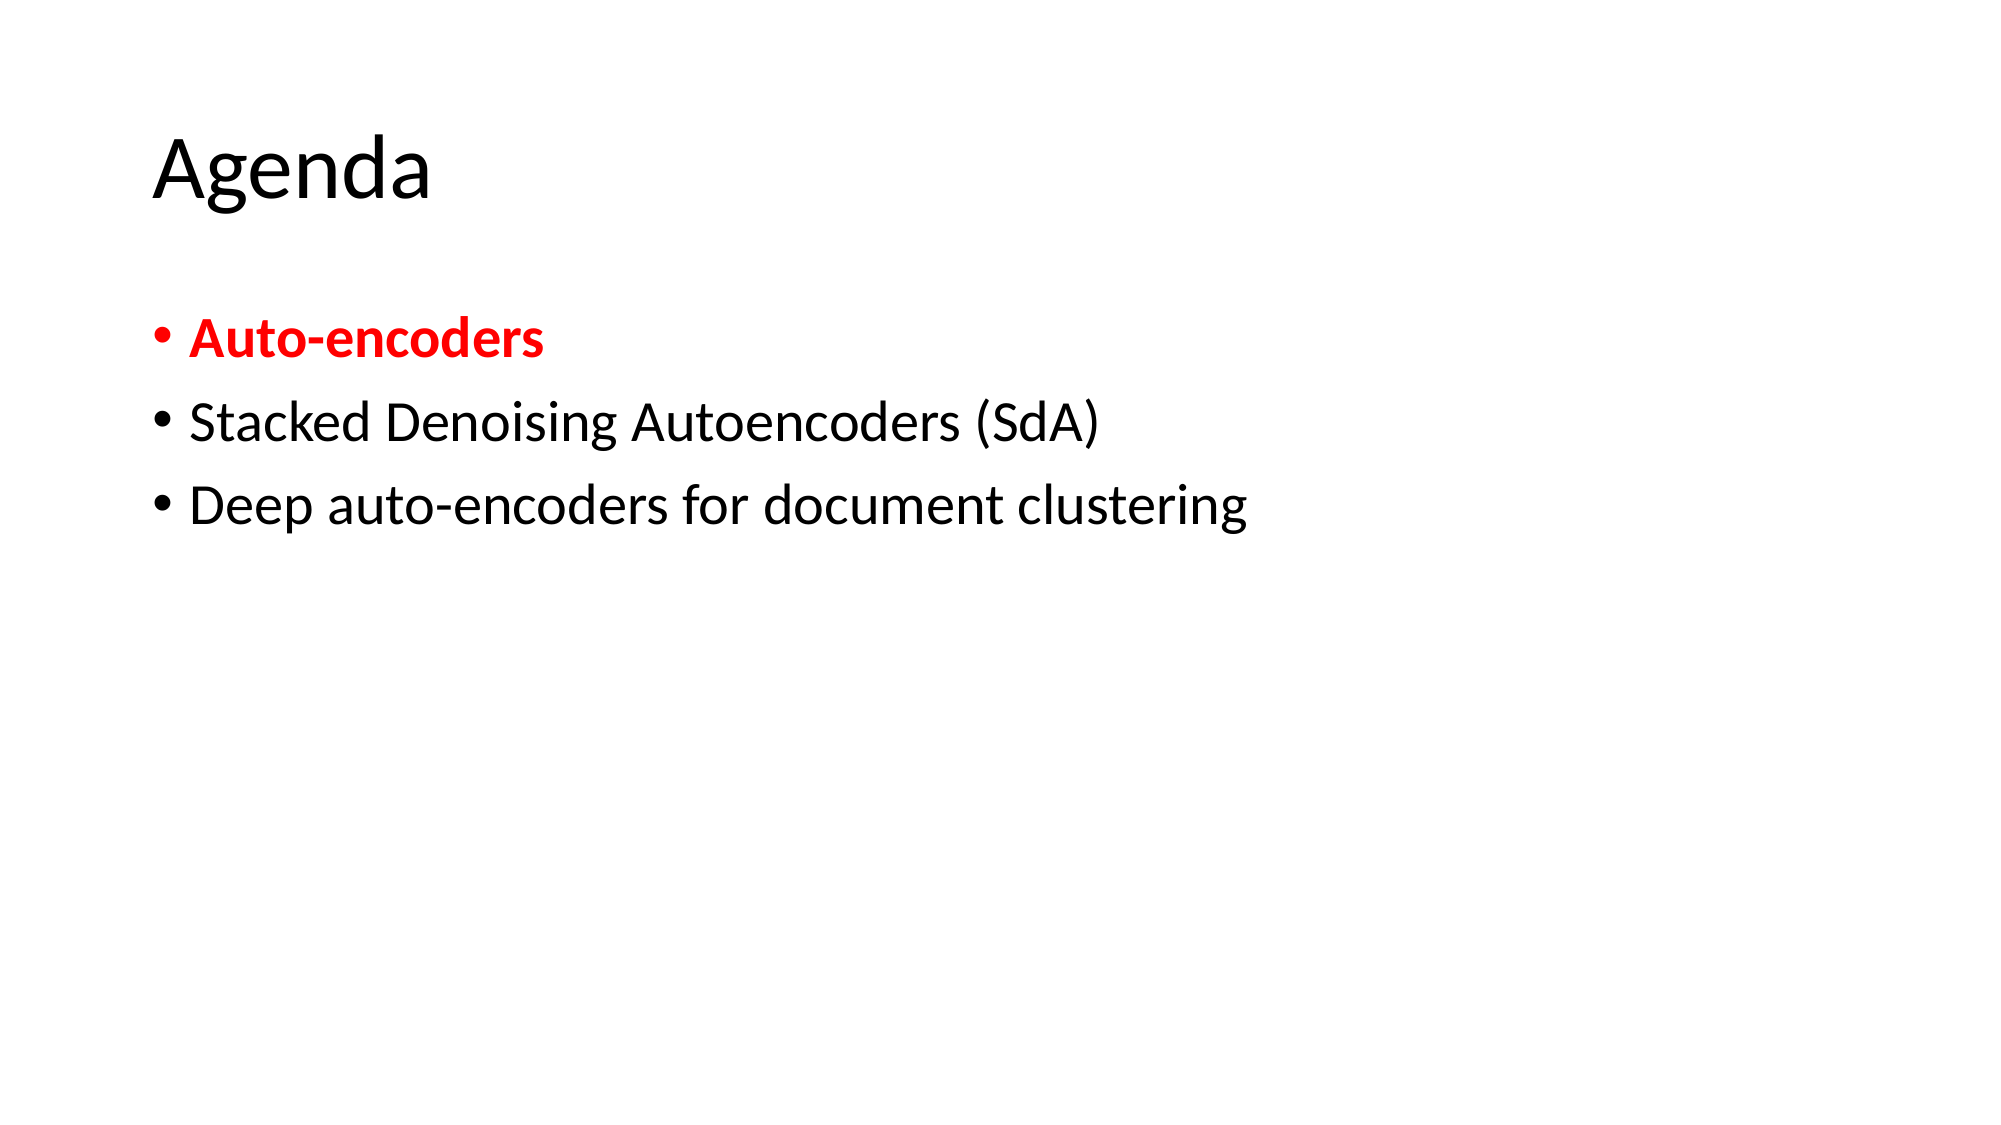

# Agenda
Auto-encoders
Stacked Denoising Autoencoders (SdA)
Deep auto-encoders for document clustering